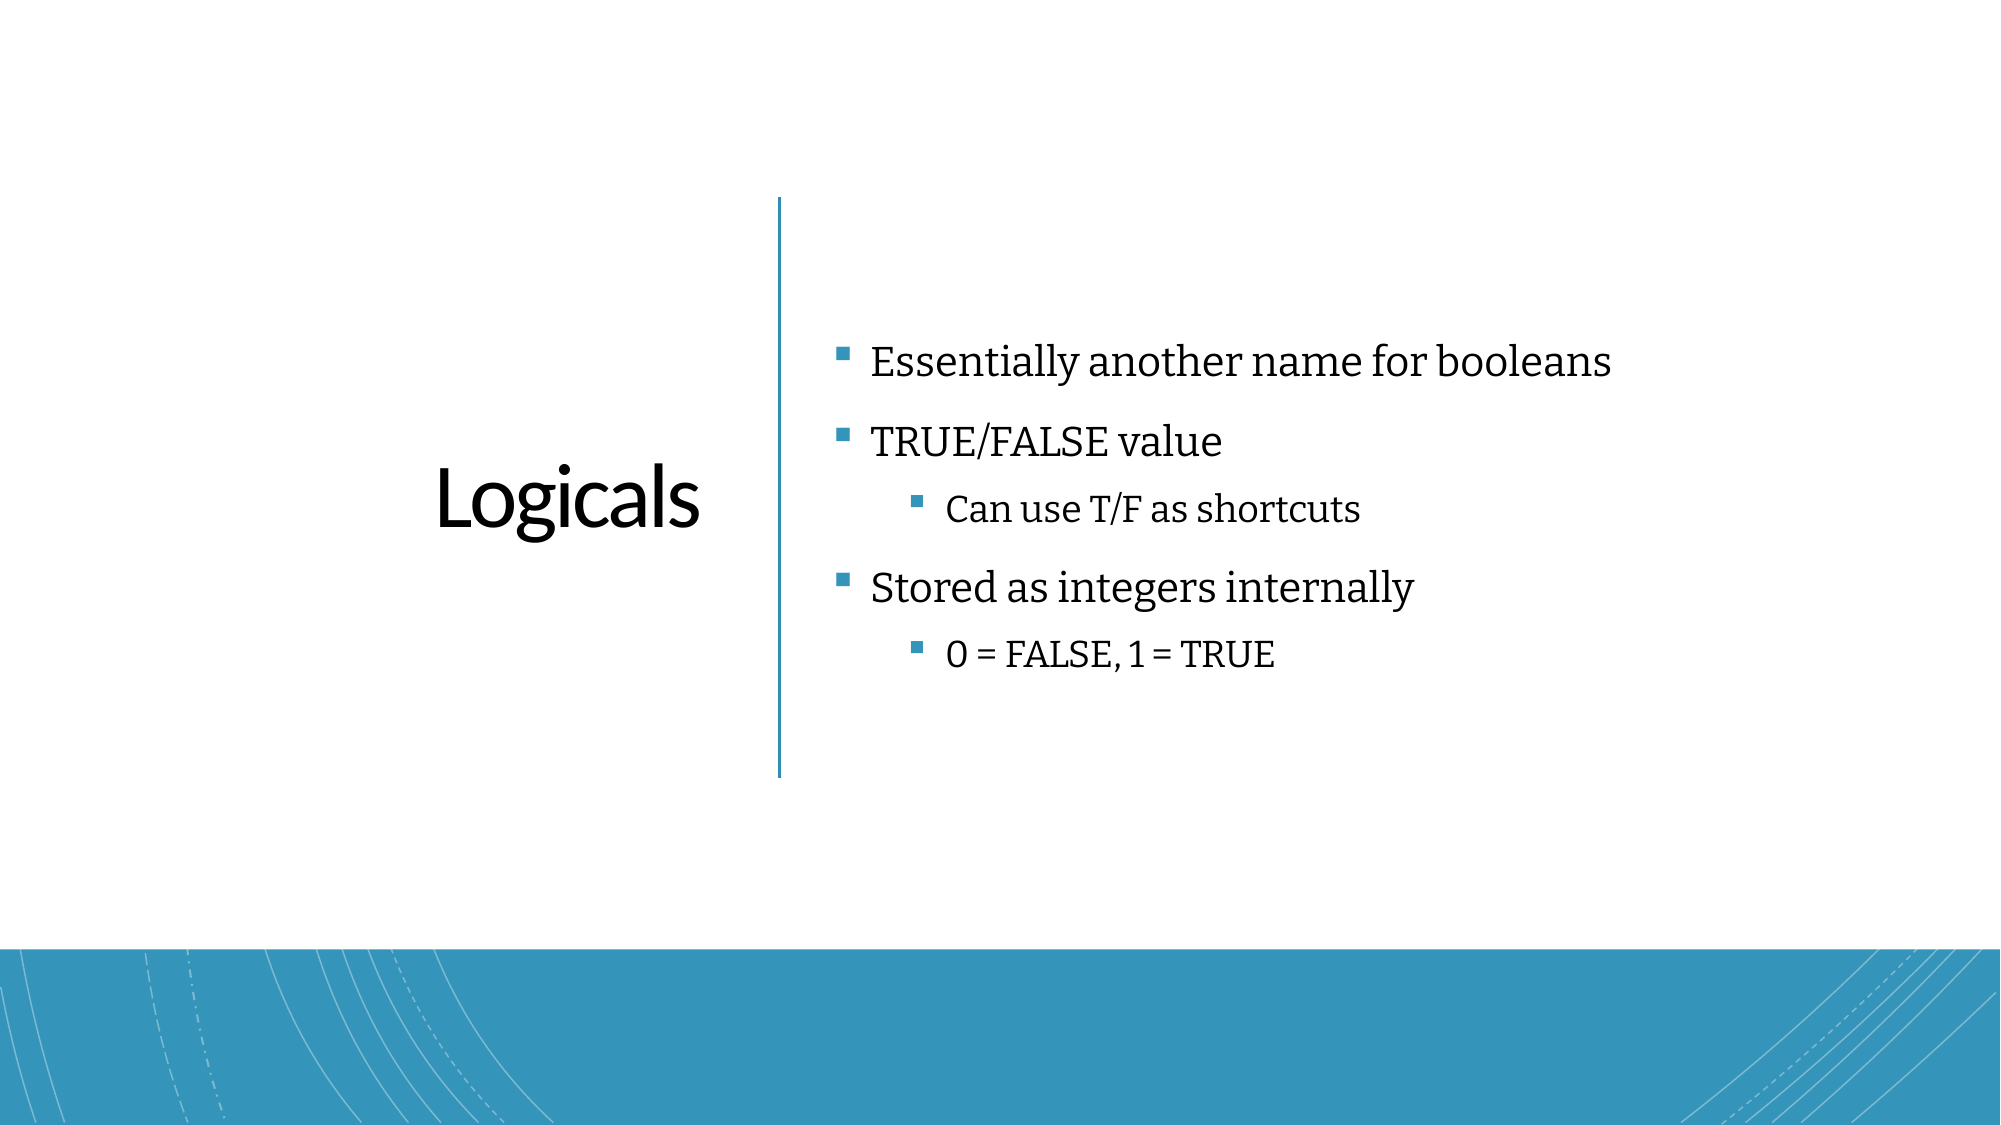

23
# Logicals
Essentially another name for booleans
TRUE/FALSE value
Can use T/F as shortcuts
Stored as integers internally
0 = FALSE, 1 = TRUE